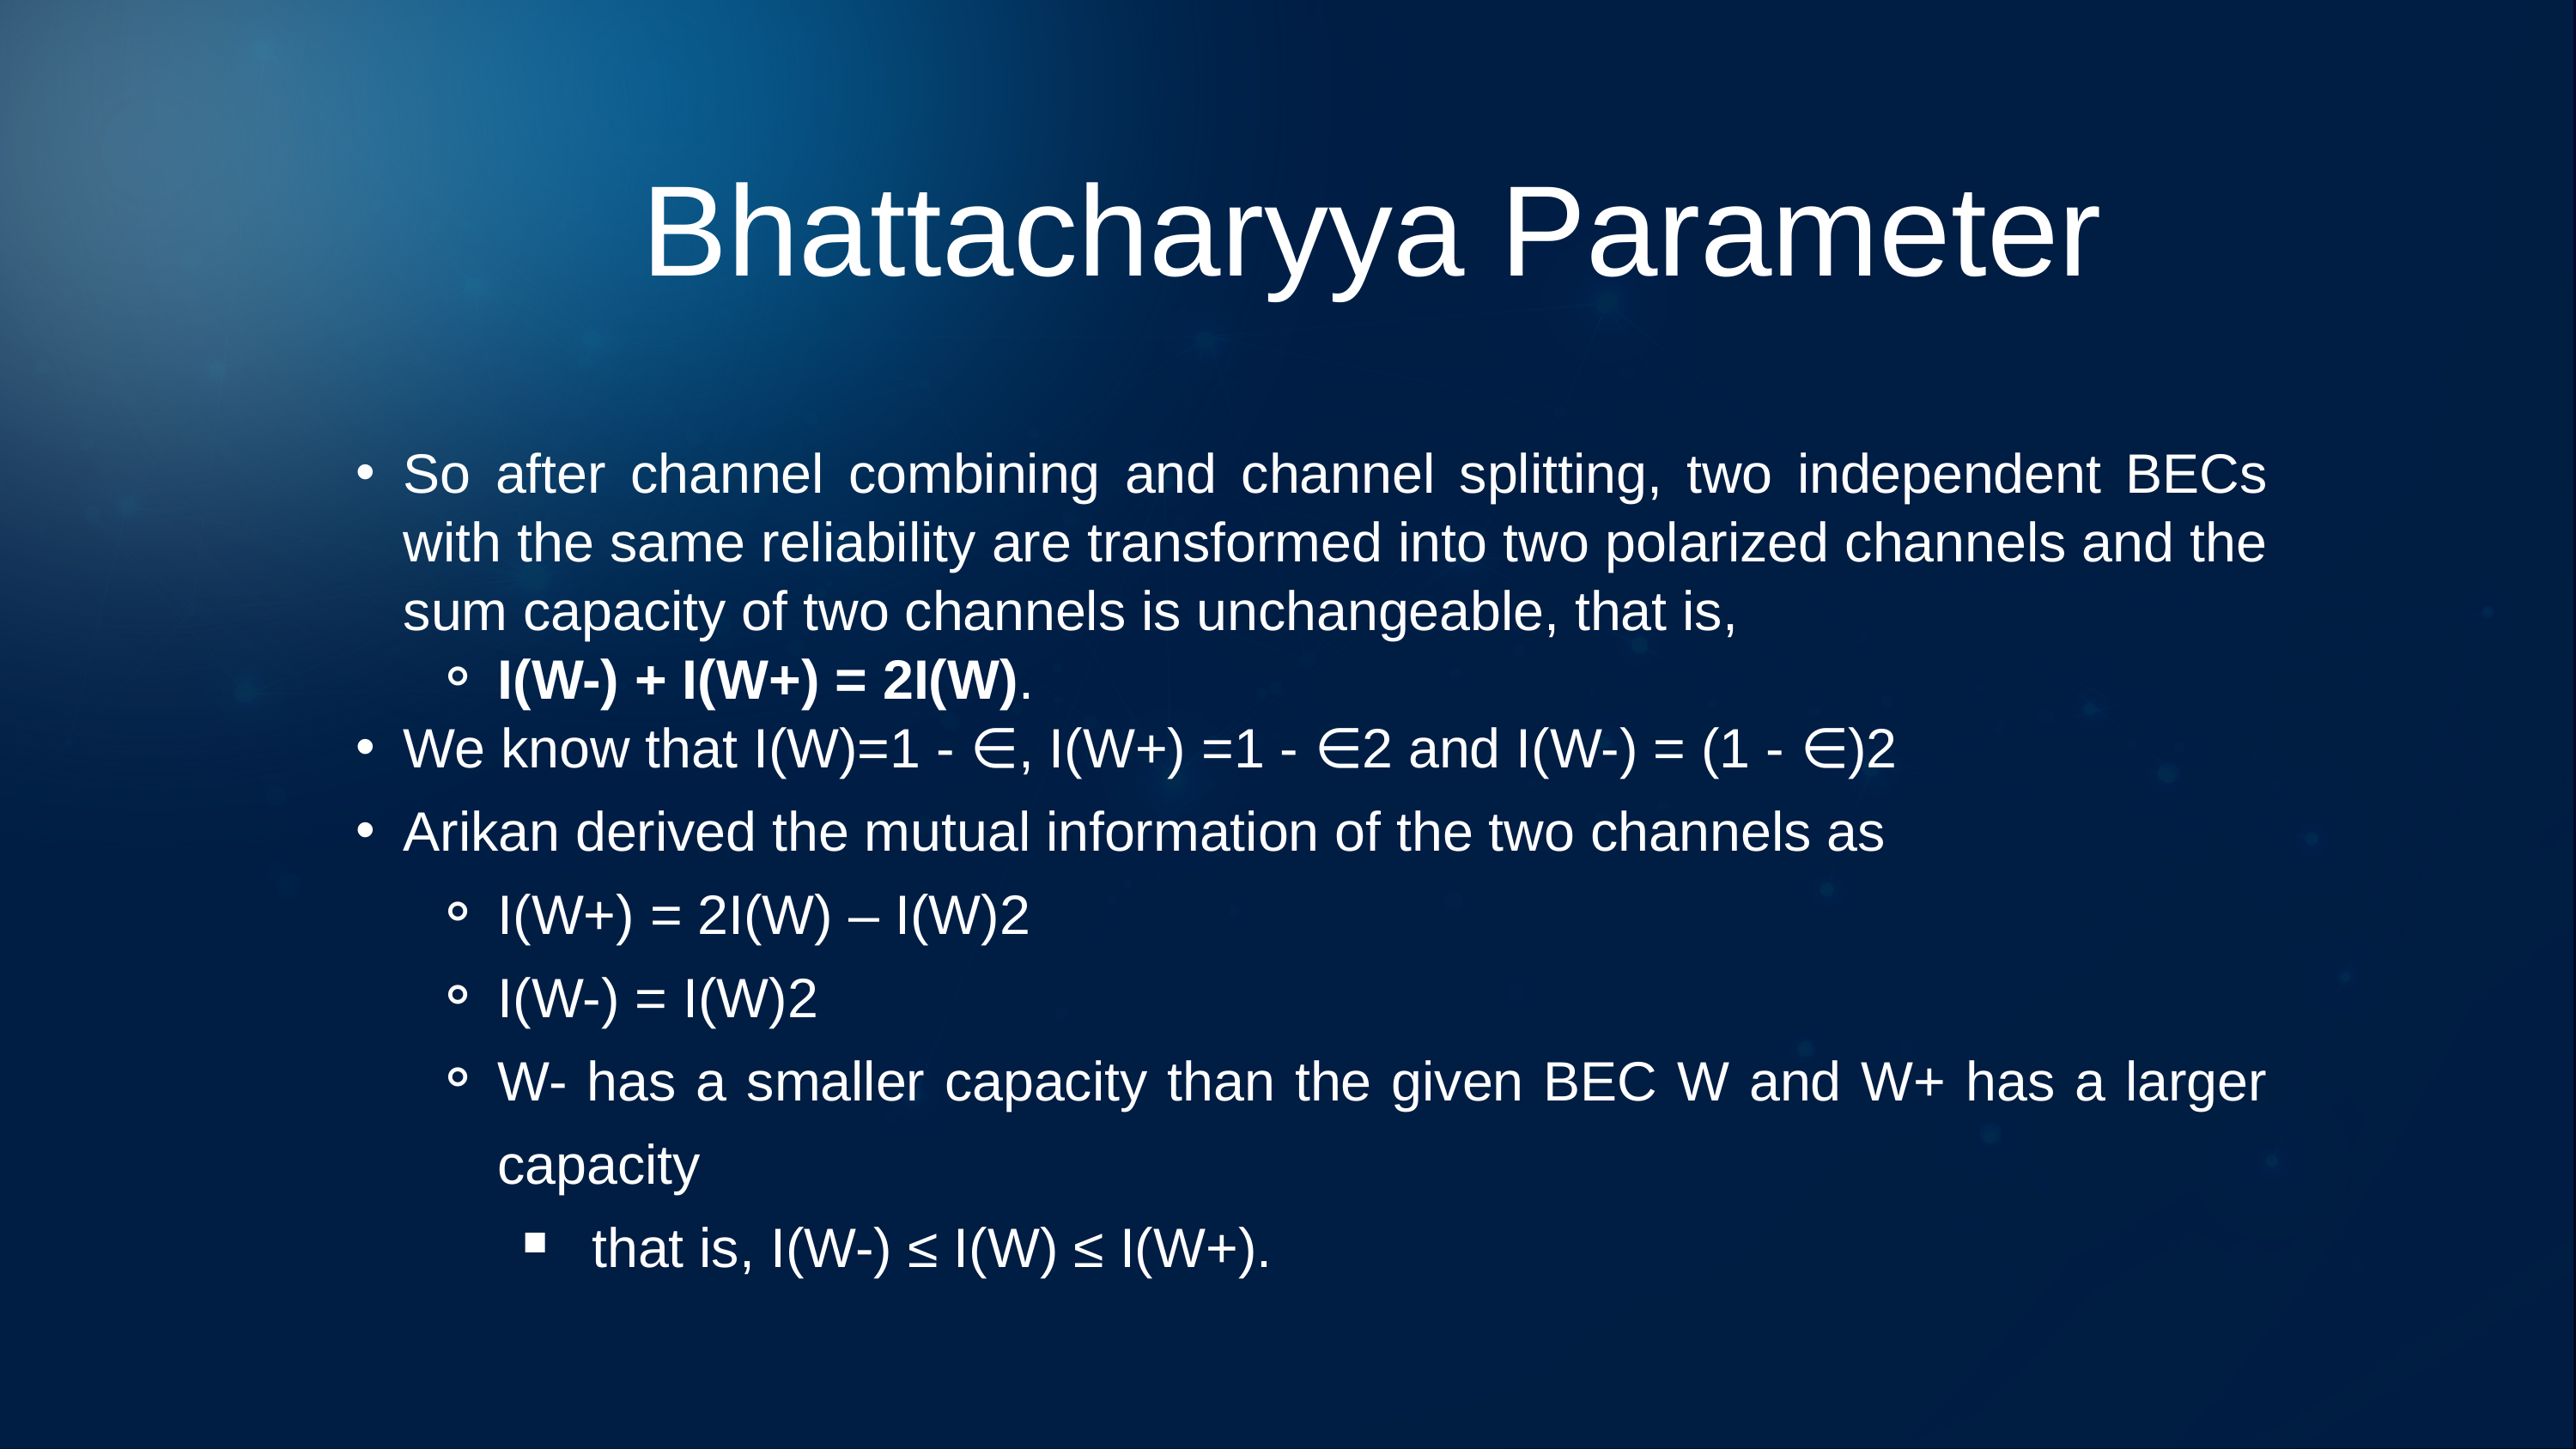

Bhattacharyya Parameter

So after channel combining and channel splitting, two independent BECs with the same reliability are transformed into two polarized channels and the sum capacity of two channels is unchangeable, that is,
I(W-) + I(W+) = 2I(W).
We know that I(W)=1 - ∈, I(W+) =1 - ∈2 and I(W-) = (1 - ∈)2
Arikan derived the mutual information of the two channels as
I(W+) = 2I(W) – I(W)2
I(W-) = I(W)2
W- has a smaller capacity than the given BEC W and W+ has a larger capacity
that is, I(W-) ≤ I(W) ≤ I(W+).